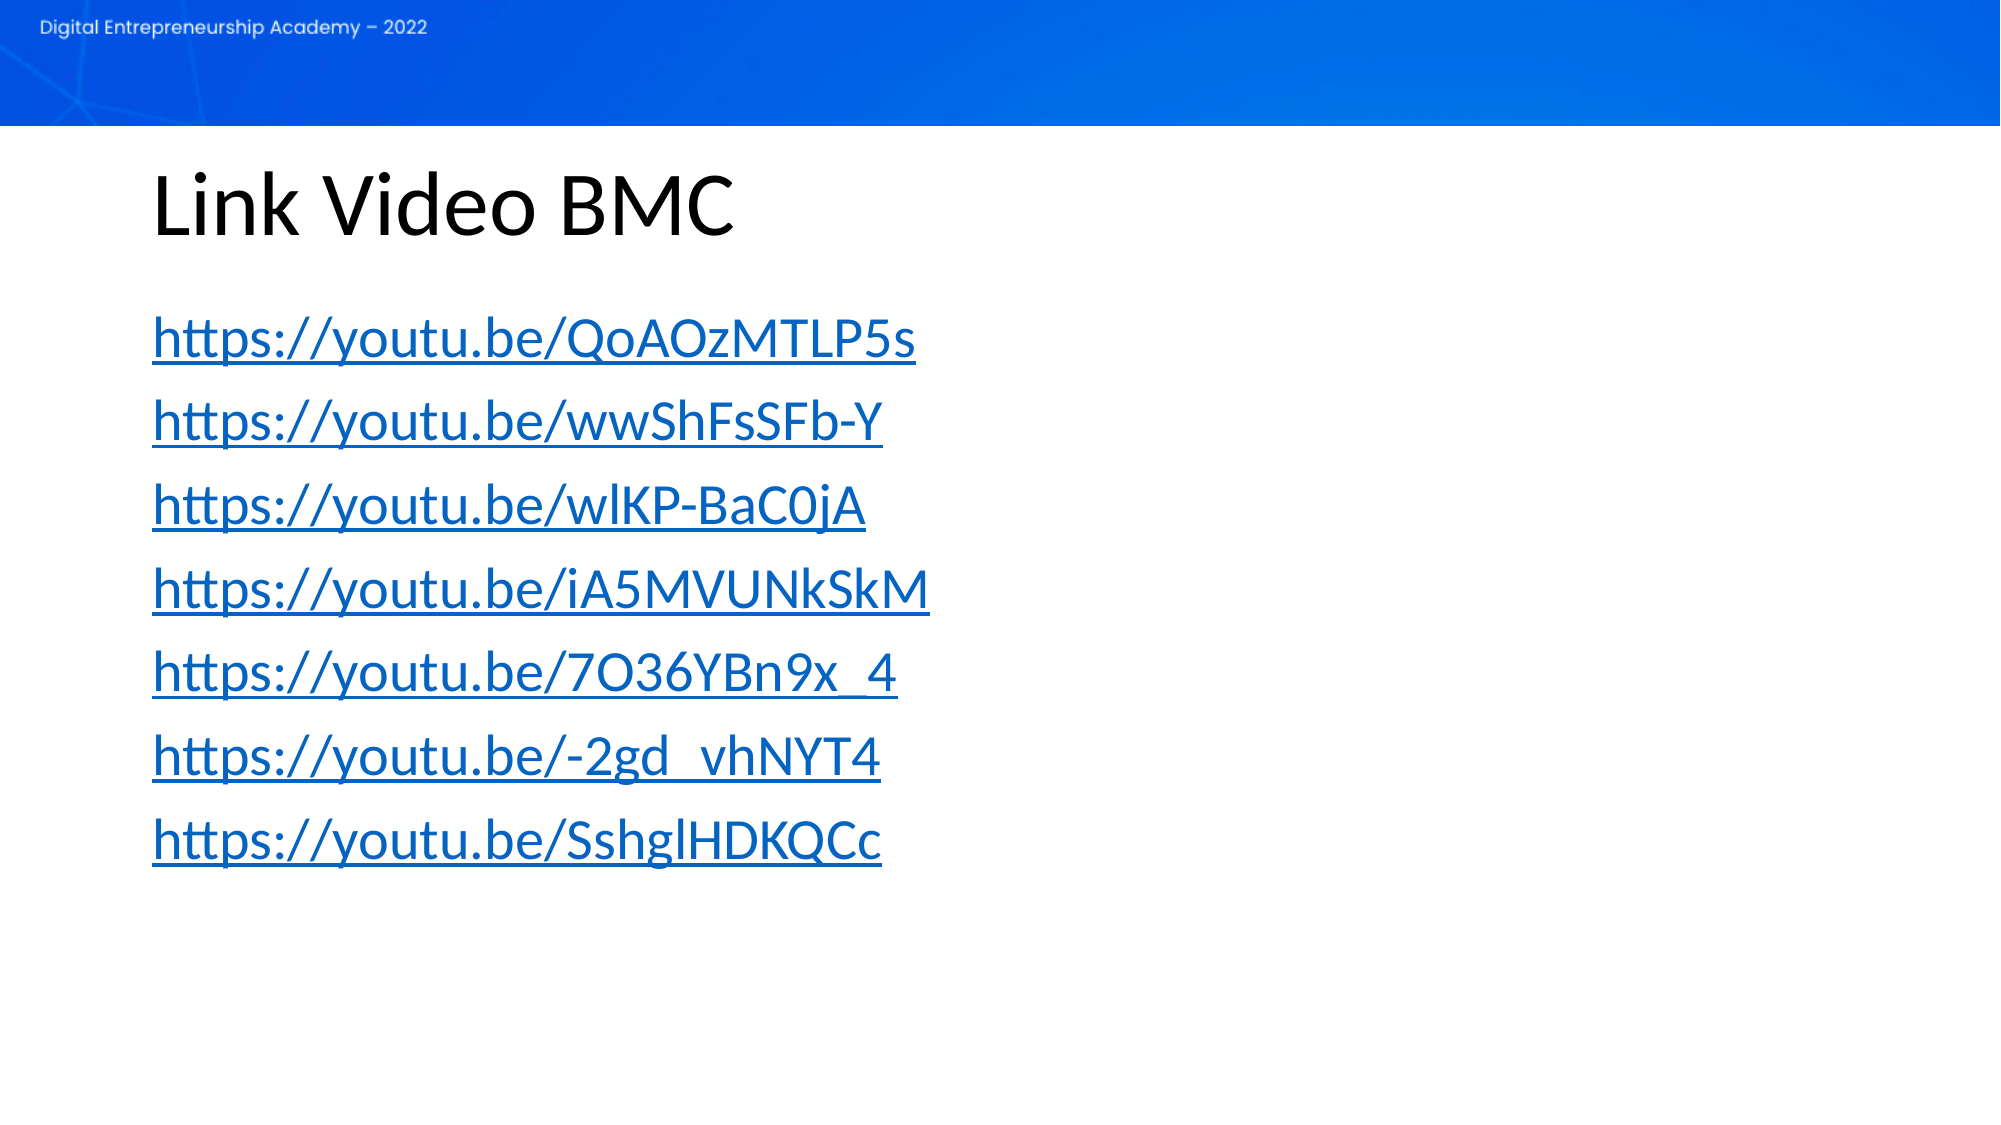

# Link Video BMC
https://youtu.be/QoAOzMTLP5s
https://youtu.be/wwShFsSFb-Y
https://youtu.be/wlKP-BaC0jA
https://youtu.be/iA5MVUNkSkM
https://youtu.be/7O36YBn9x_4
https://youtu.be/-2gd_vhNYT4
https://youtu.be/SshglHDKQCc